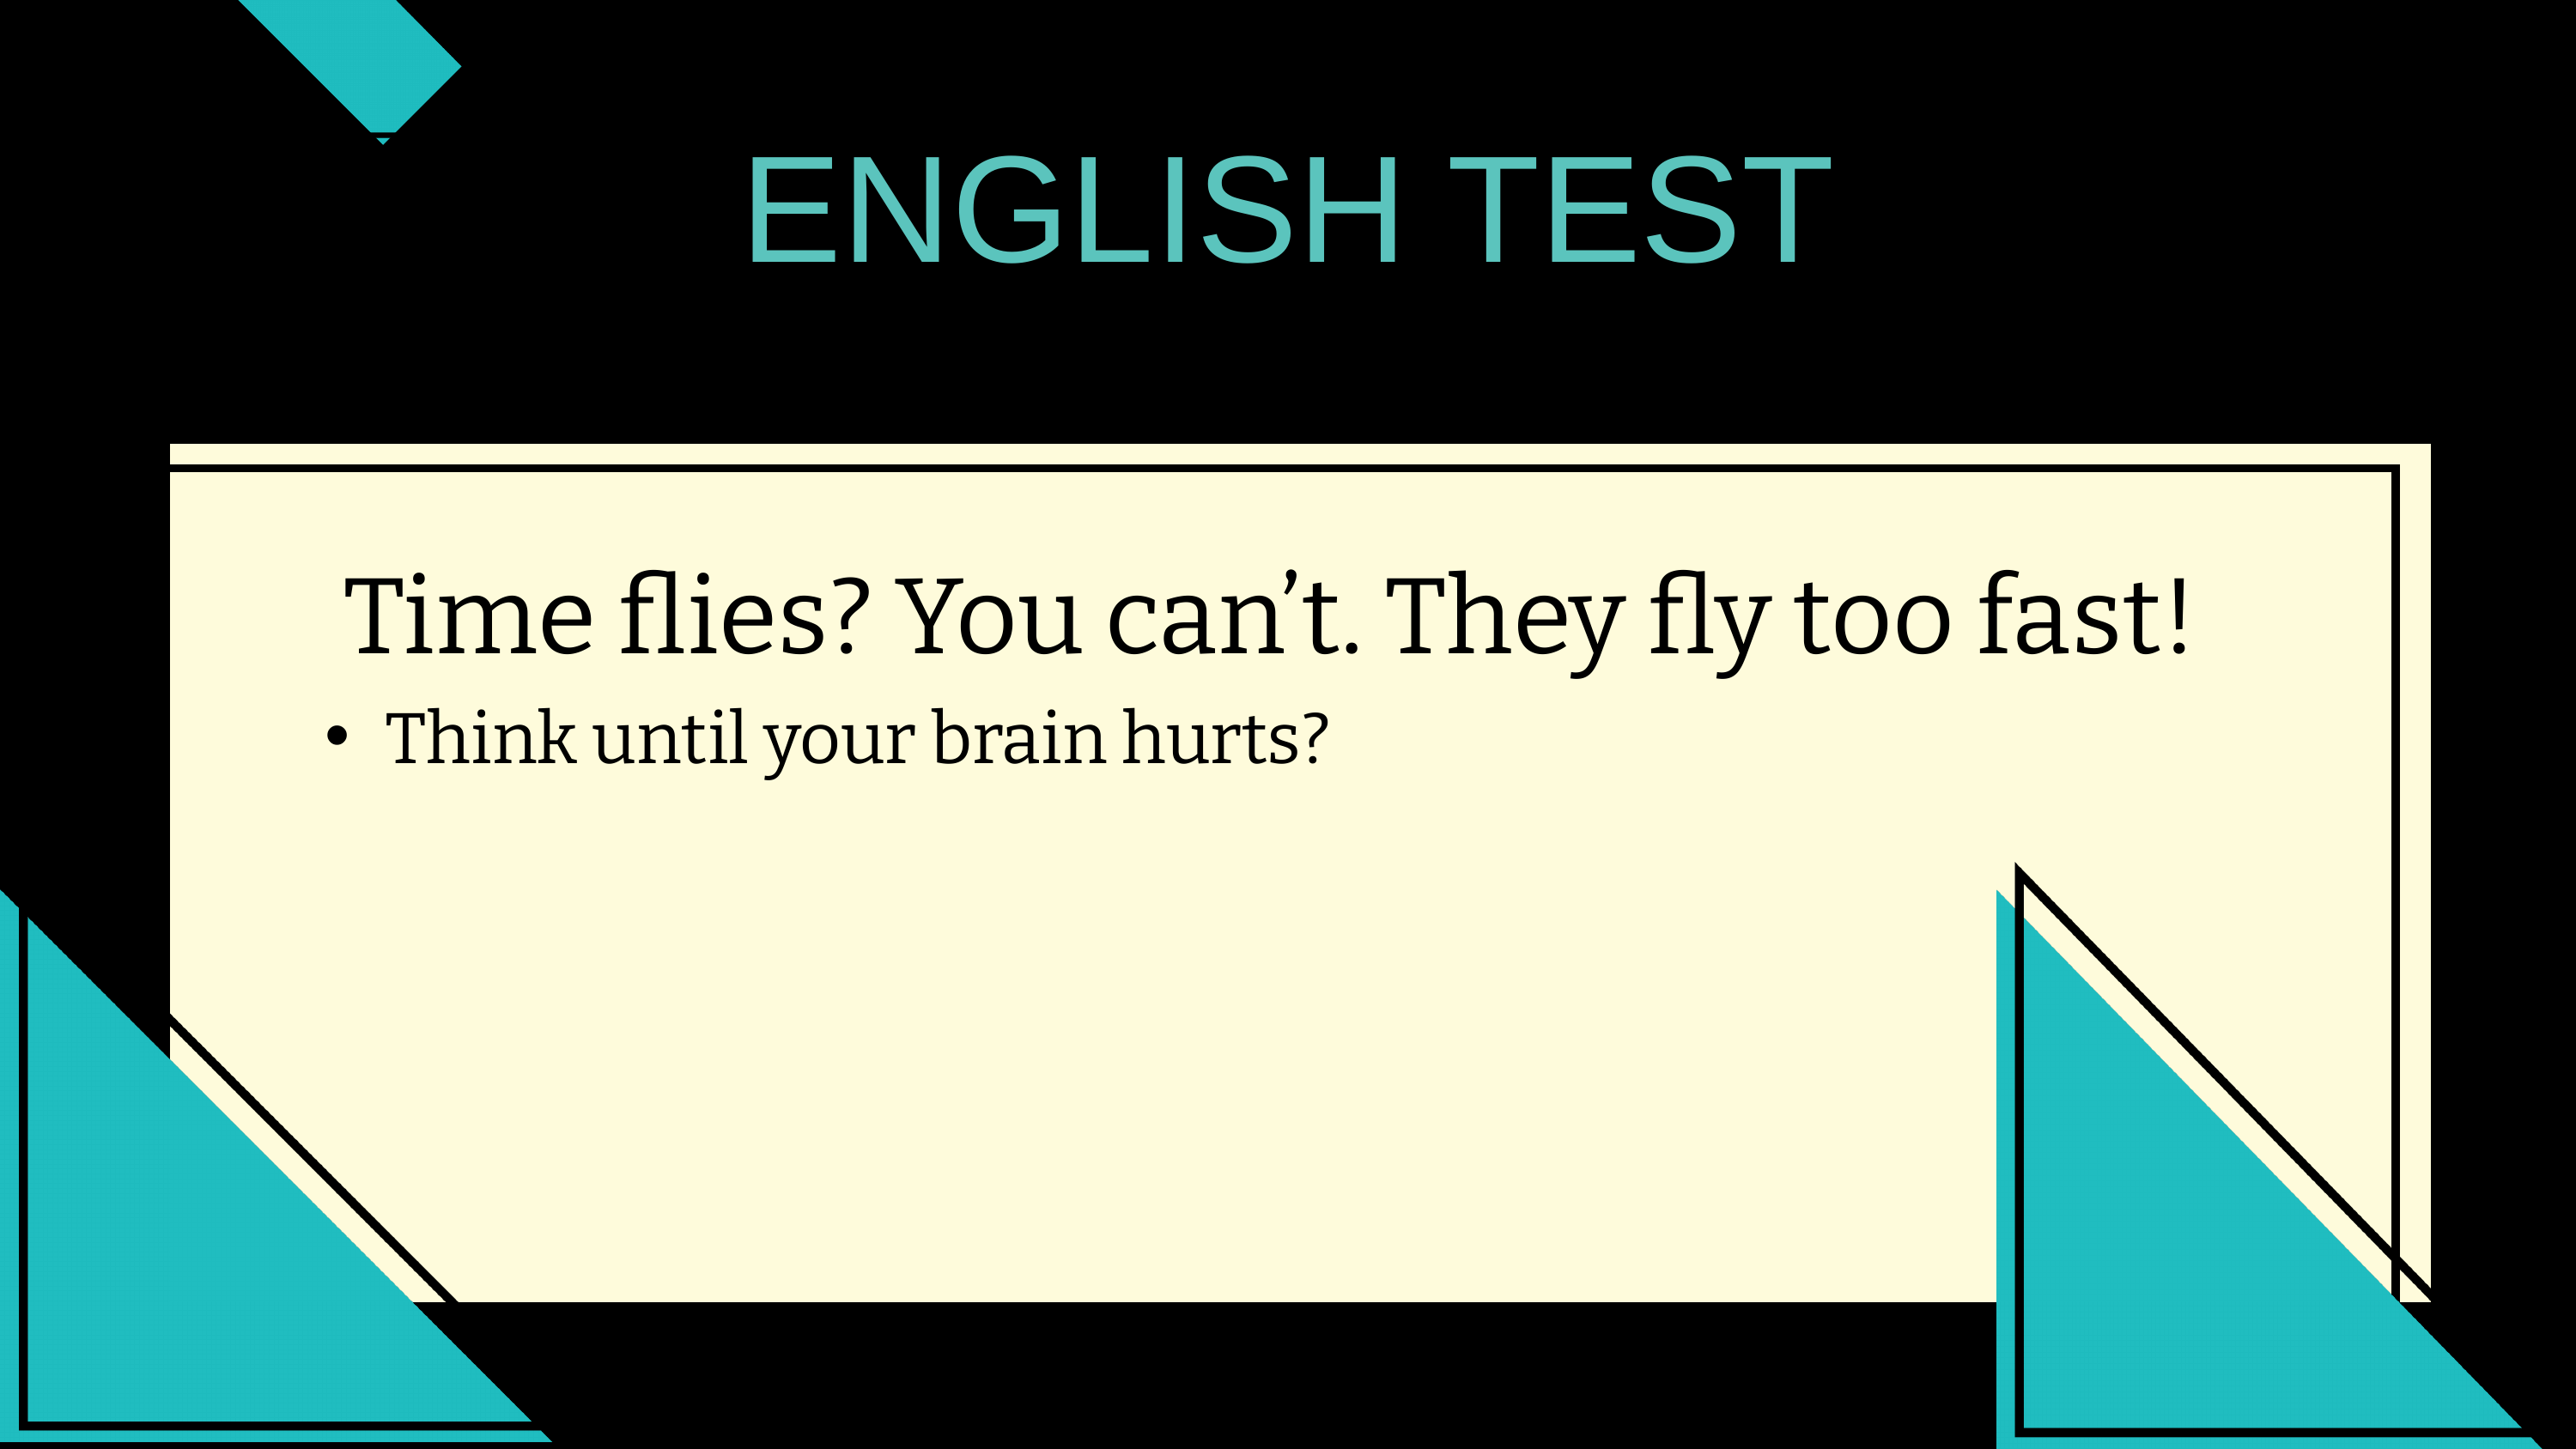

ENGLISH TEST

Time flies? You can’t. They fly too fast!
Think until your brain hurts?